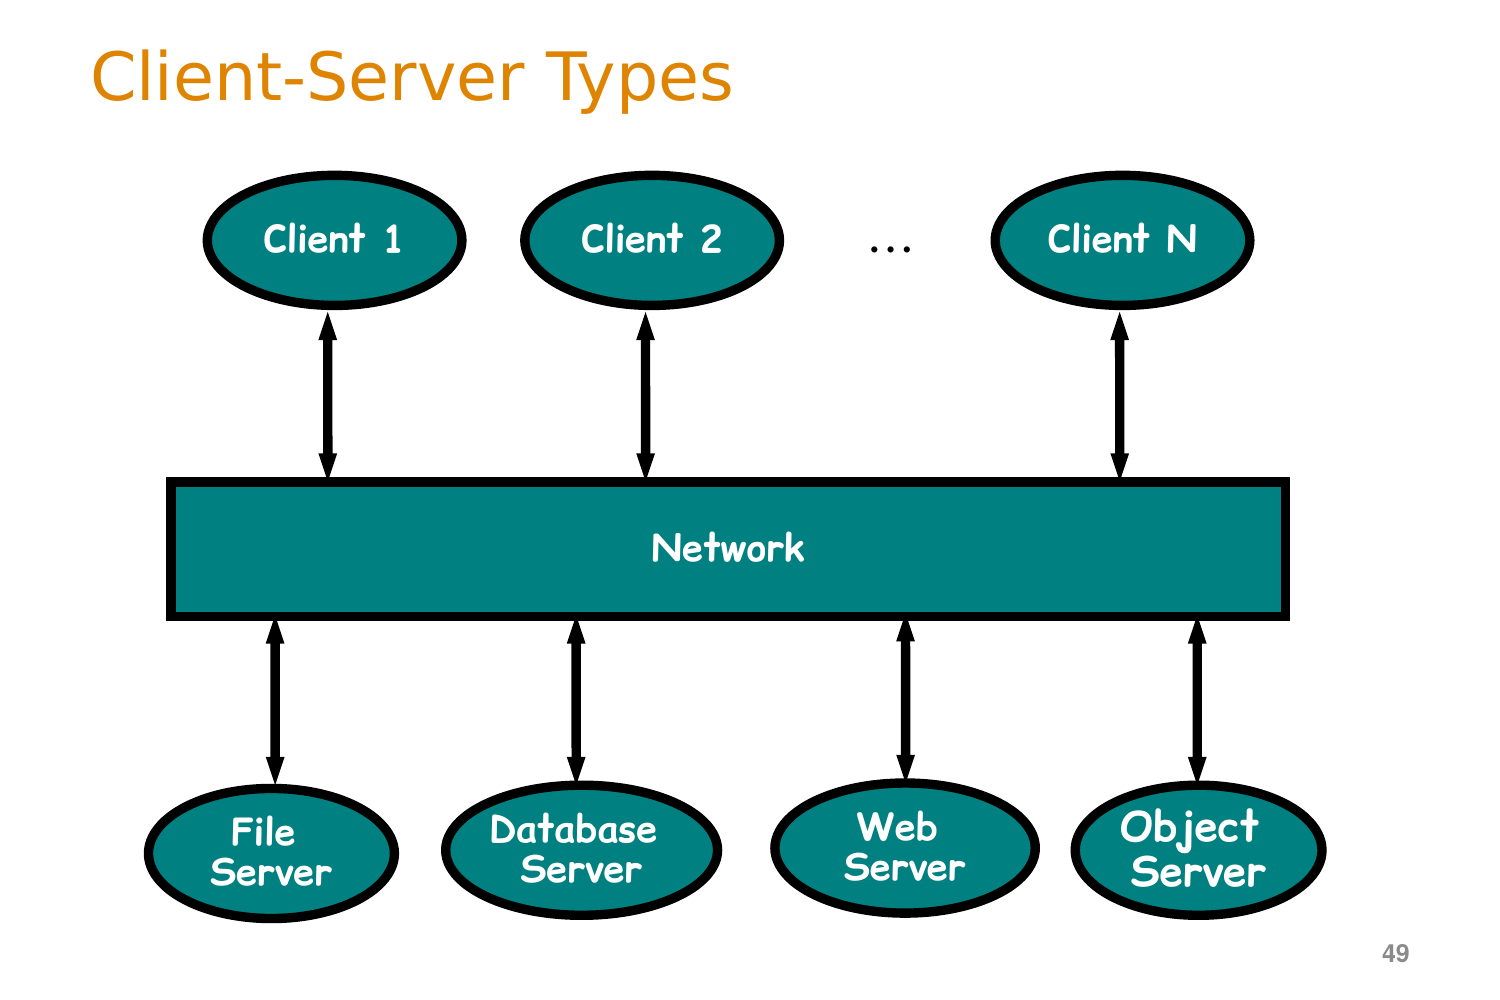

# Client-Server Types
Client 1
Client 2
Client N
...

Network

Database
Server
Object
Server
File
Server

Web
Server
49